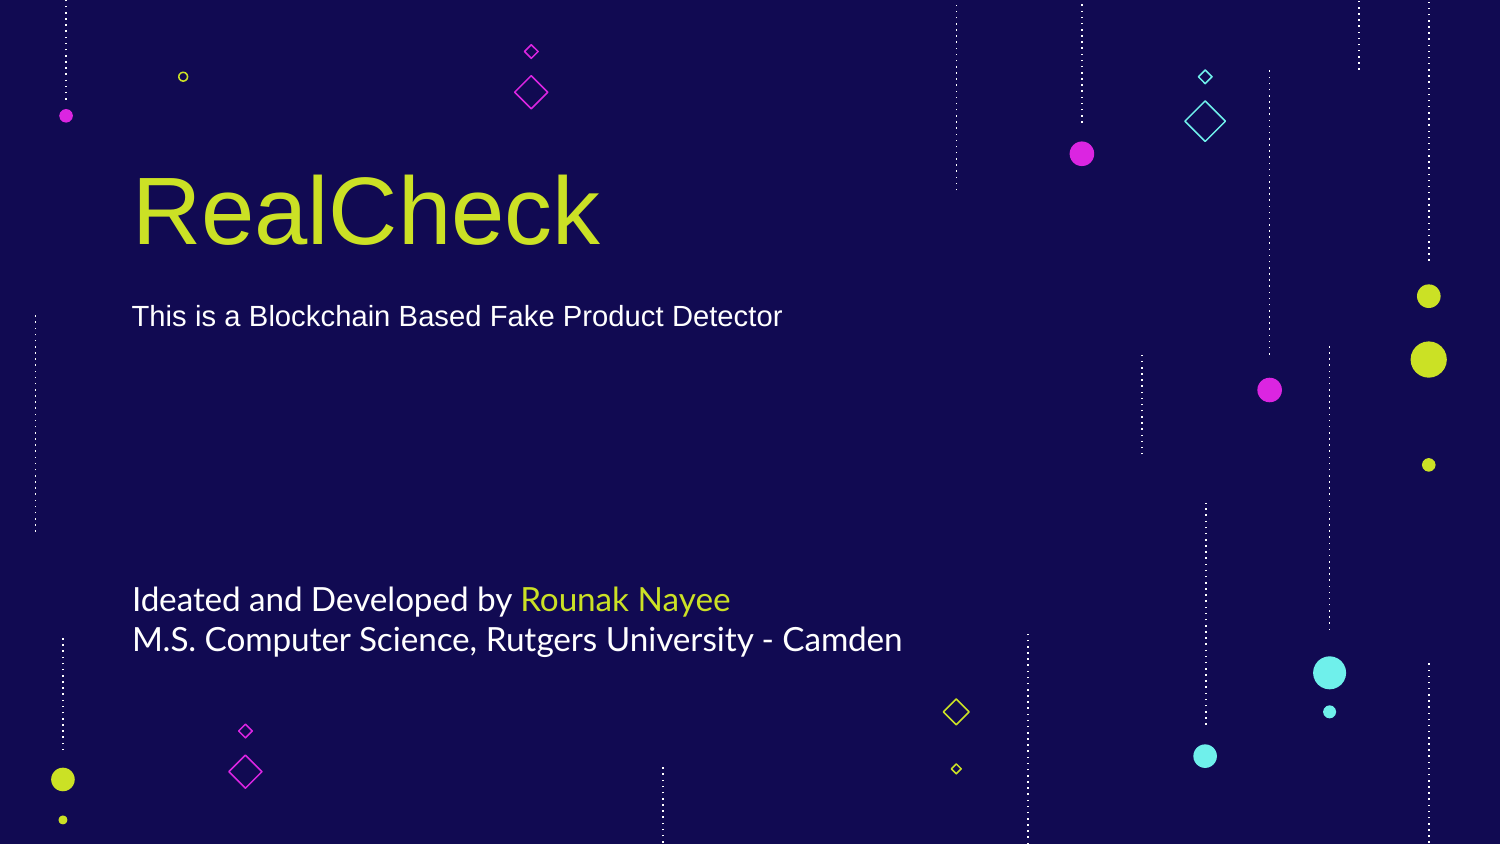

# RealCheck

This is a Blockchain Based Fake Product Detector

Ideated and Developed by Rounak Nayee
M.S. Computer Science, Rutgers University - Camden